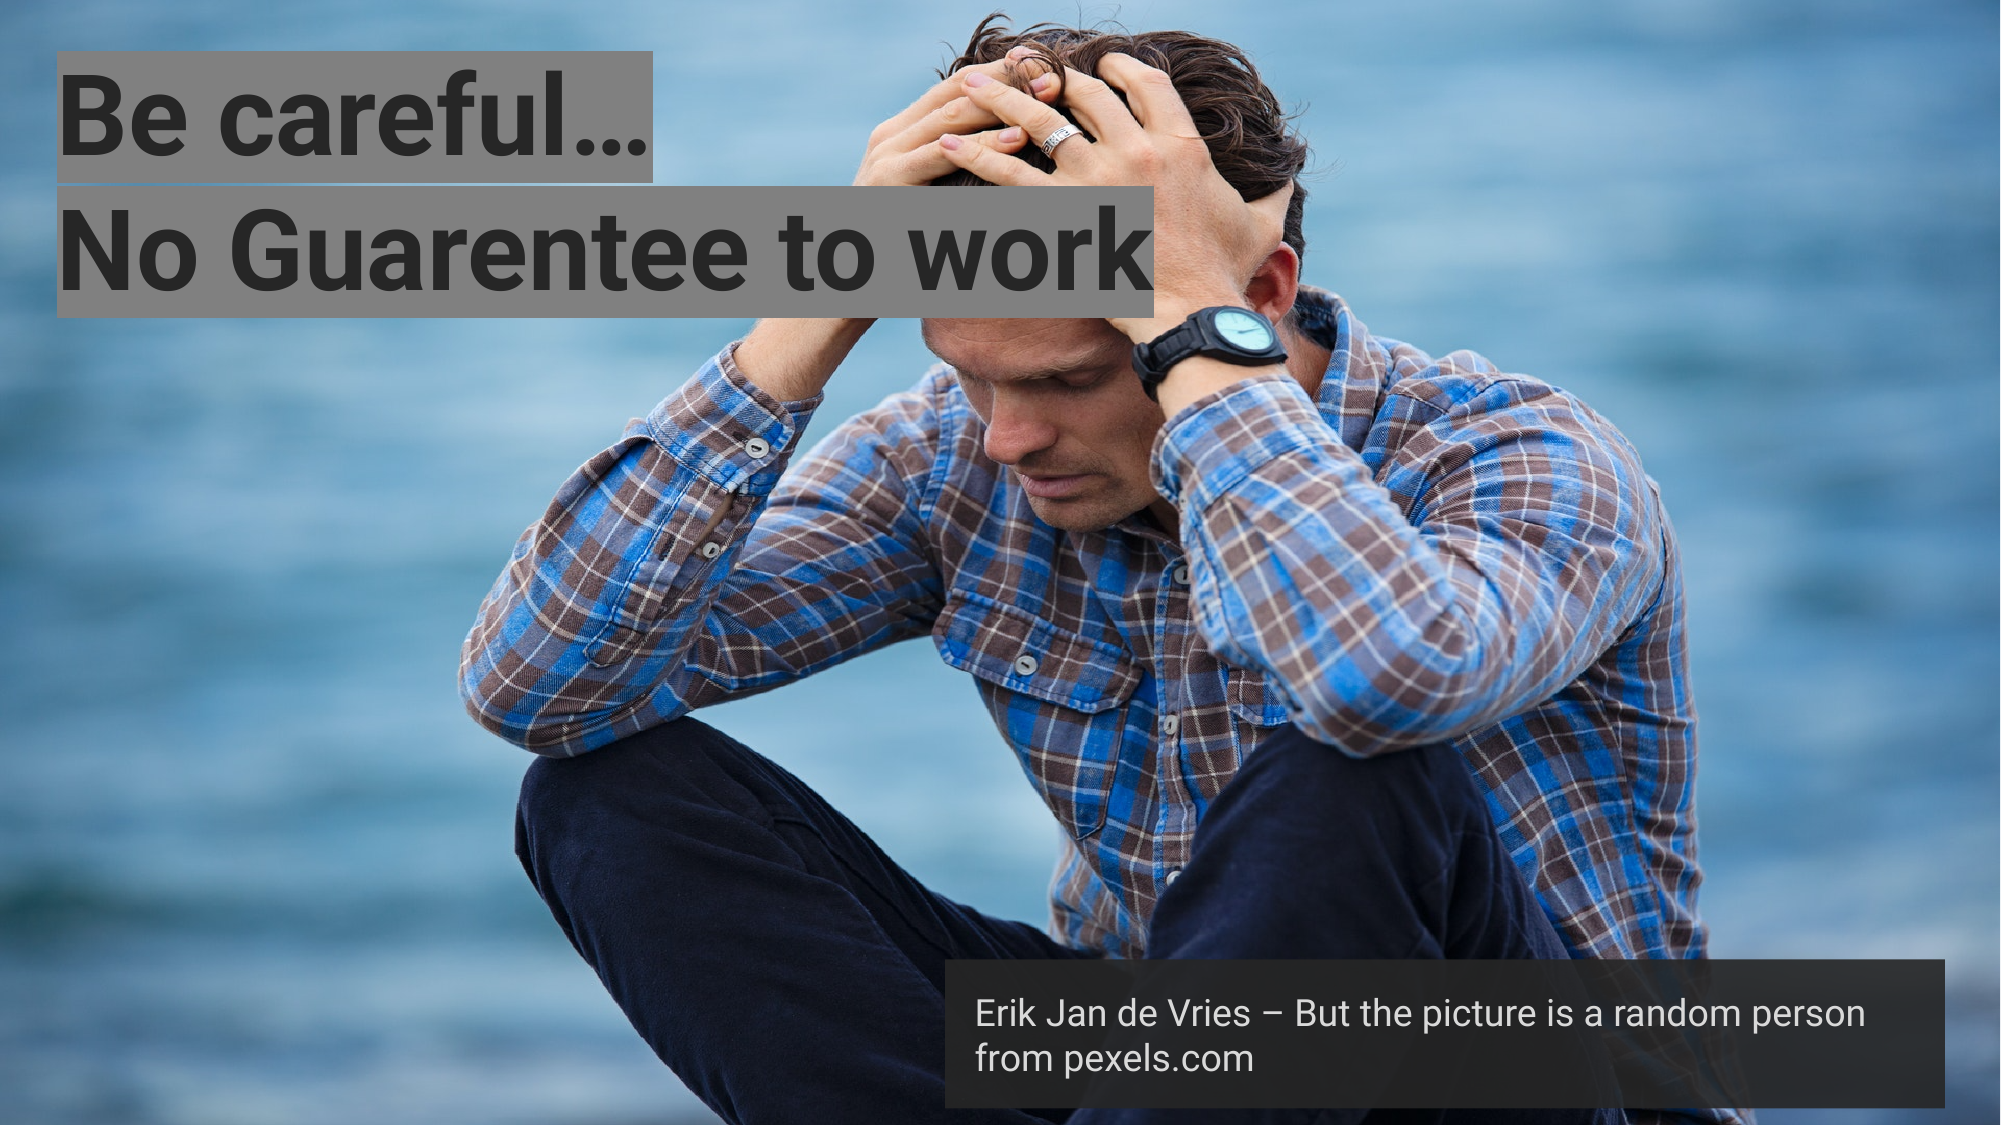

Be careful…
No Guarentee to work
Erik Jan de Vries – But the picture is a random person from pexels.com